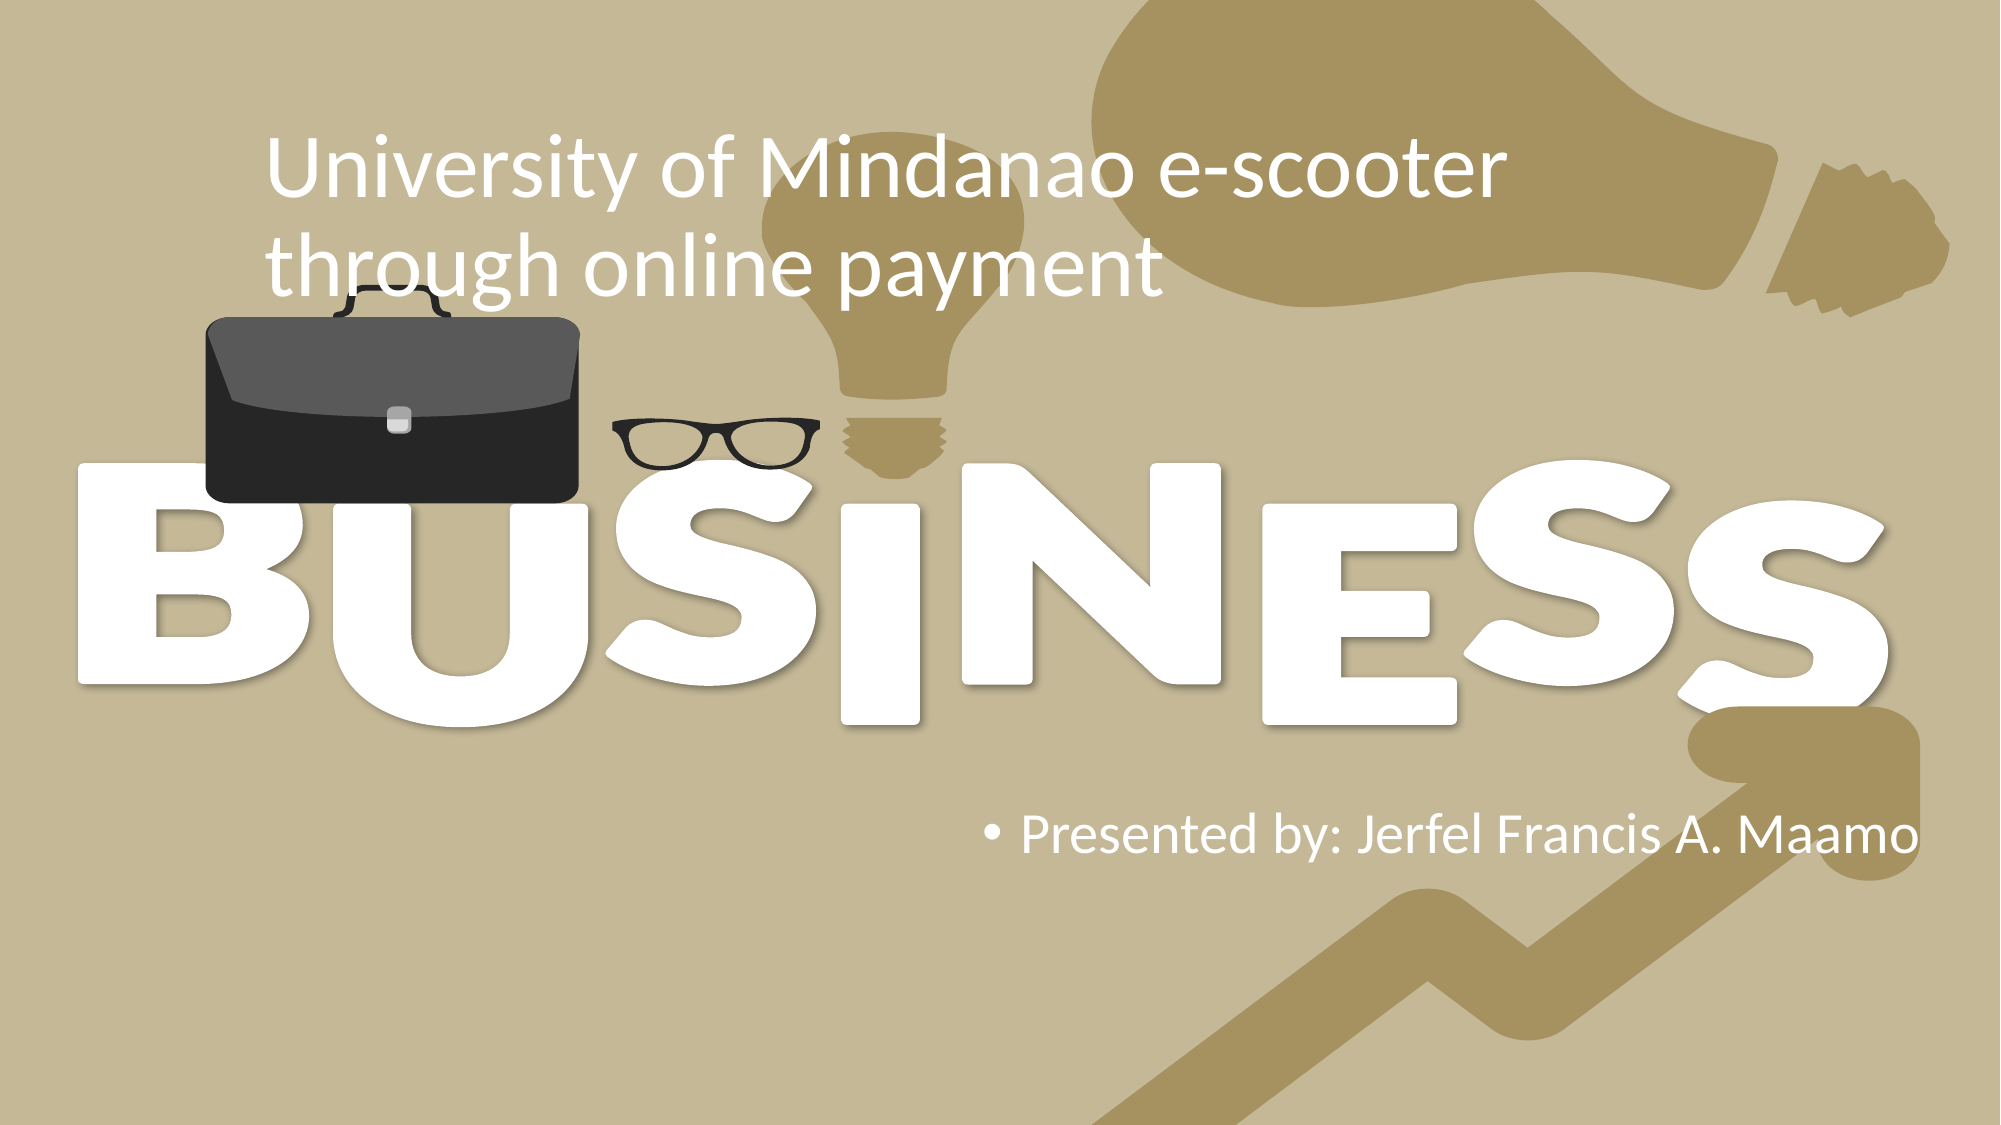

University of Mindanao e-scooter through online payment
Presented by: Jerfel Francis A. Maamo